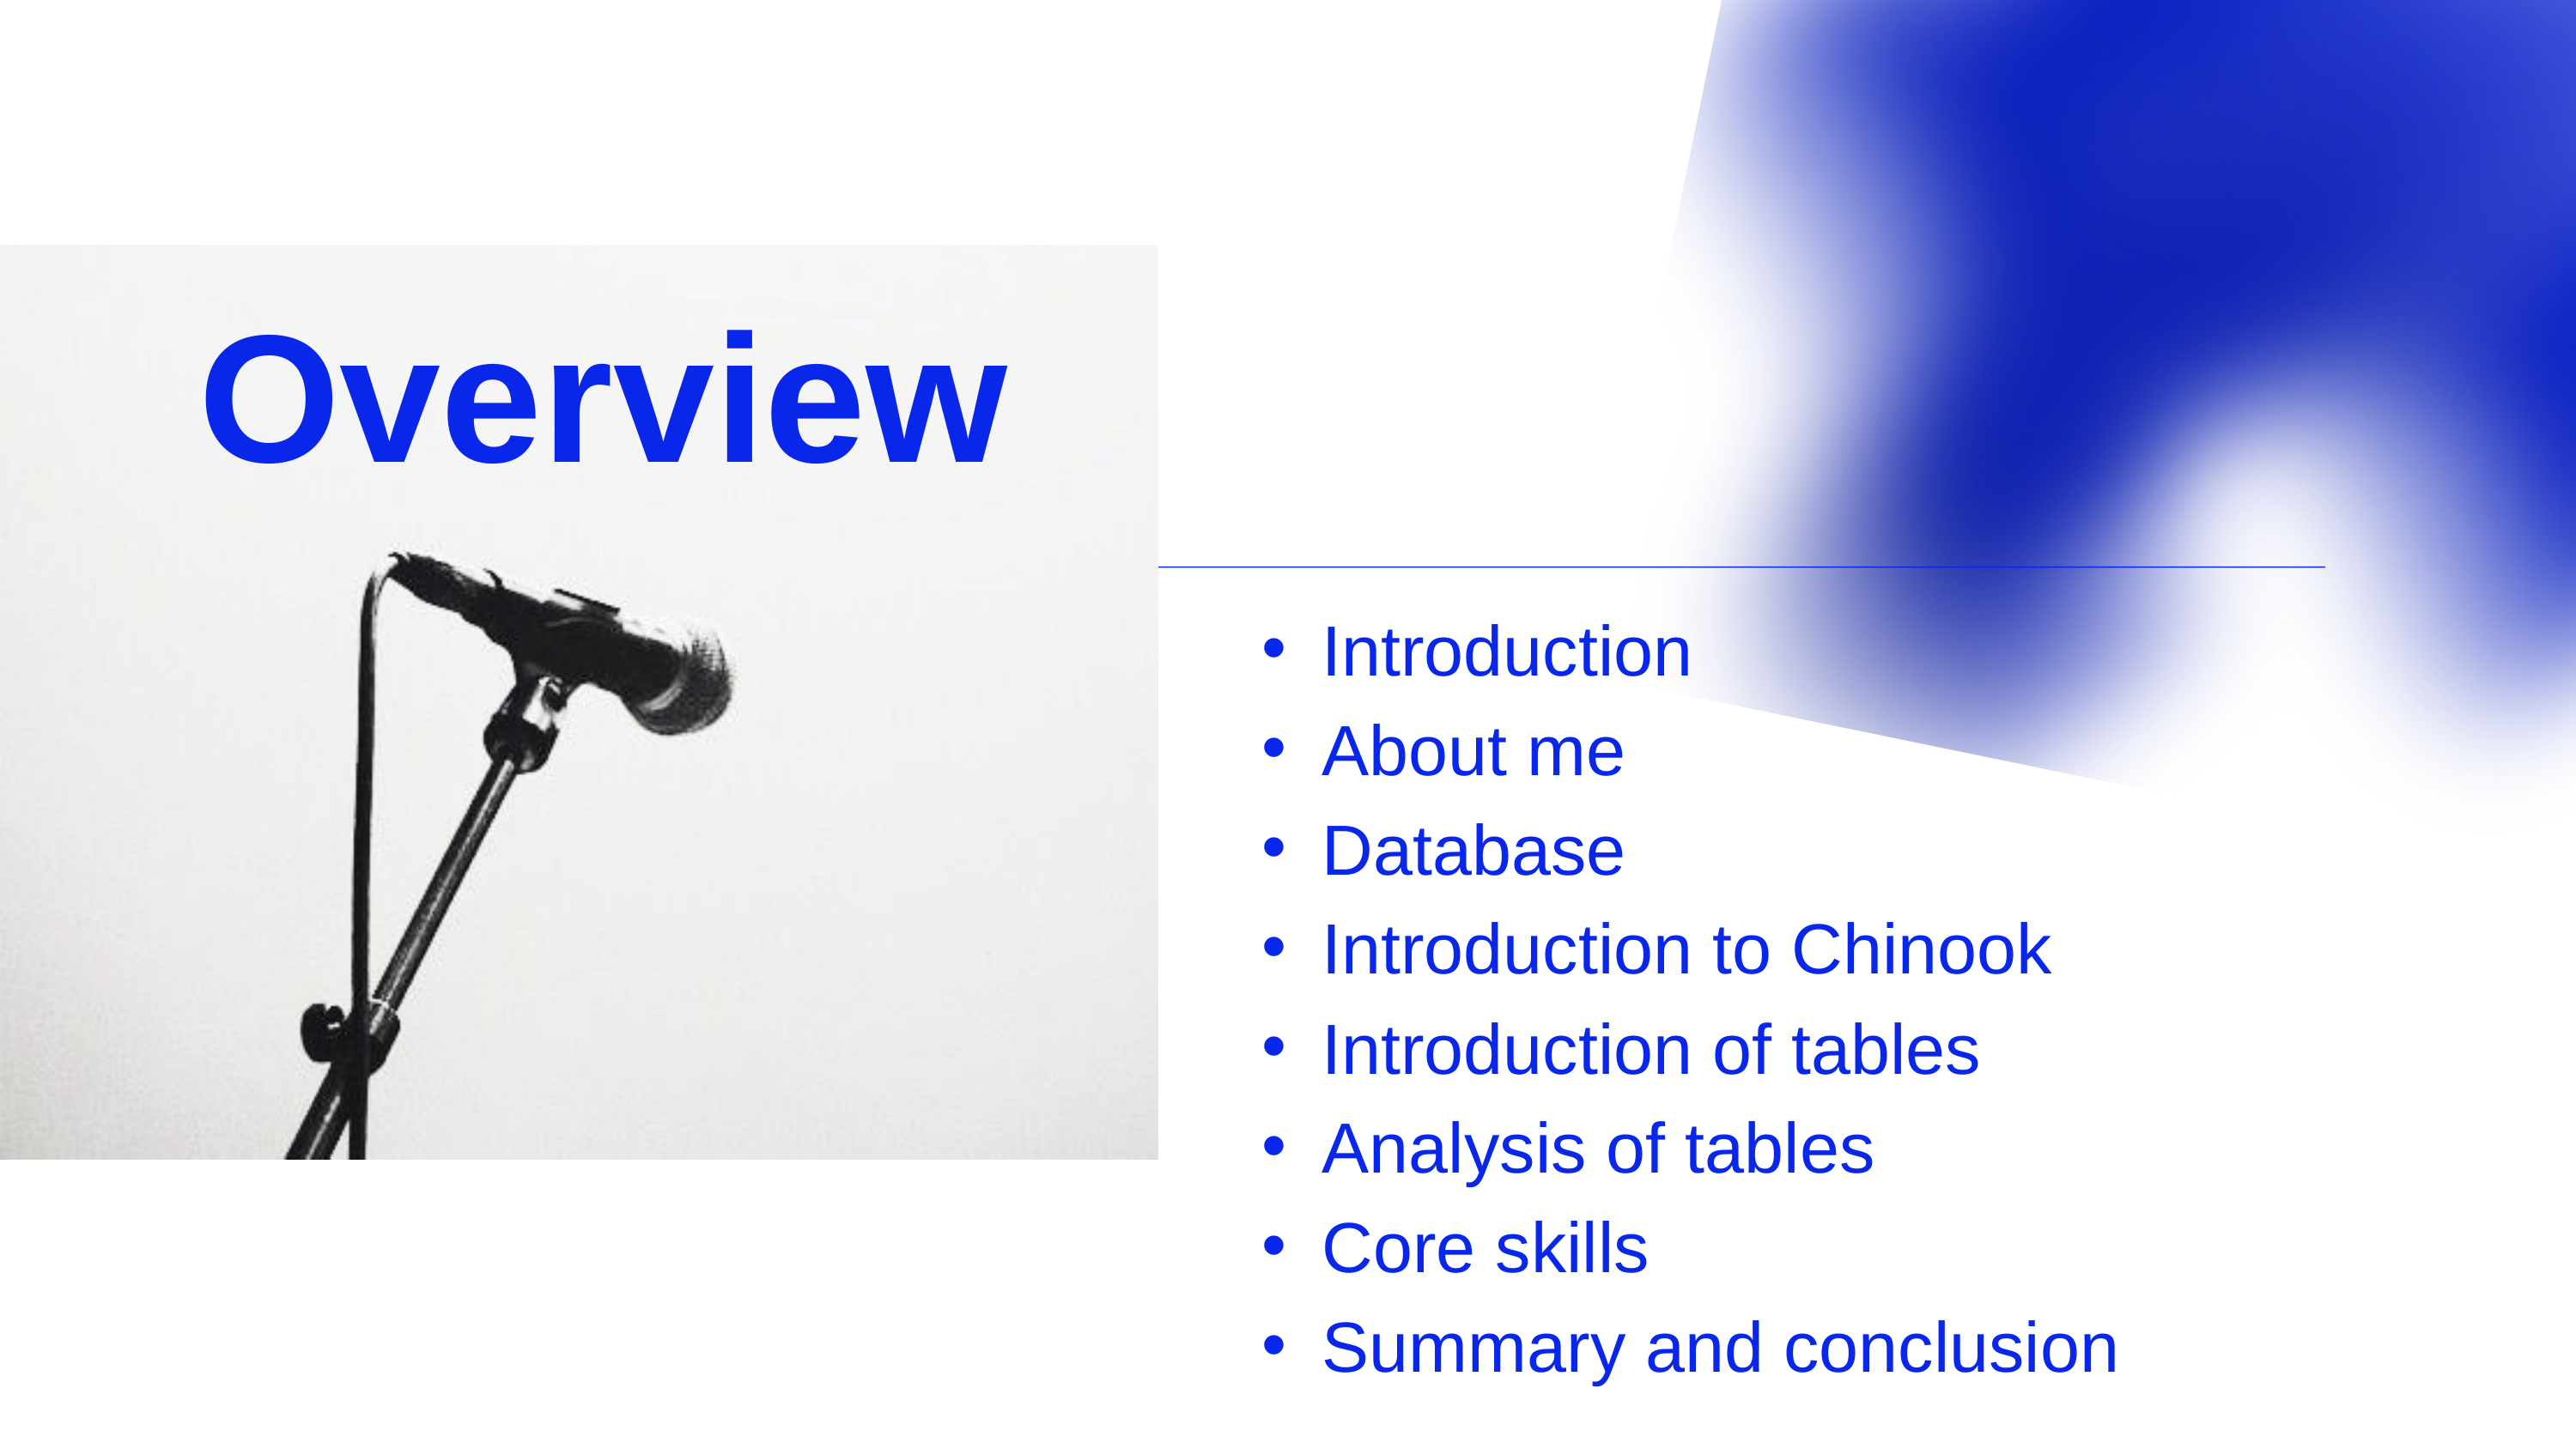

Overview

Introduction
About me
Database
Introduction to Chinook
Introduction of tables
Analysis of tables
Core skills
Summary and conclusion